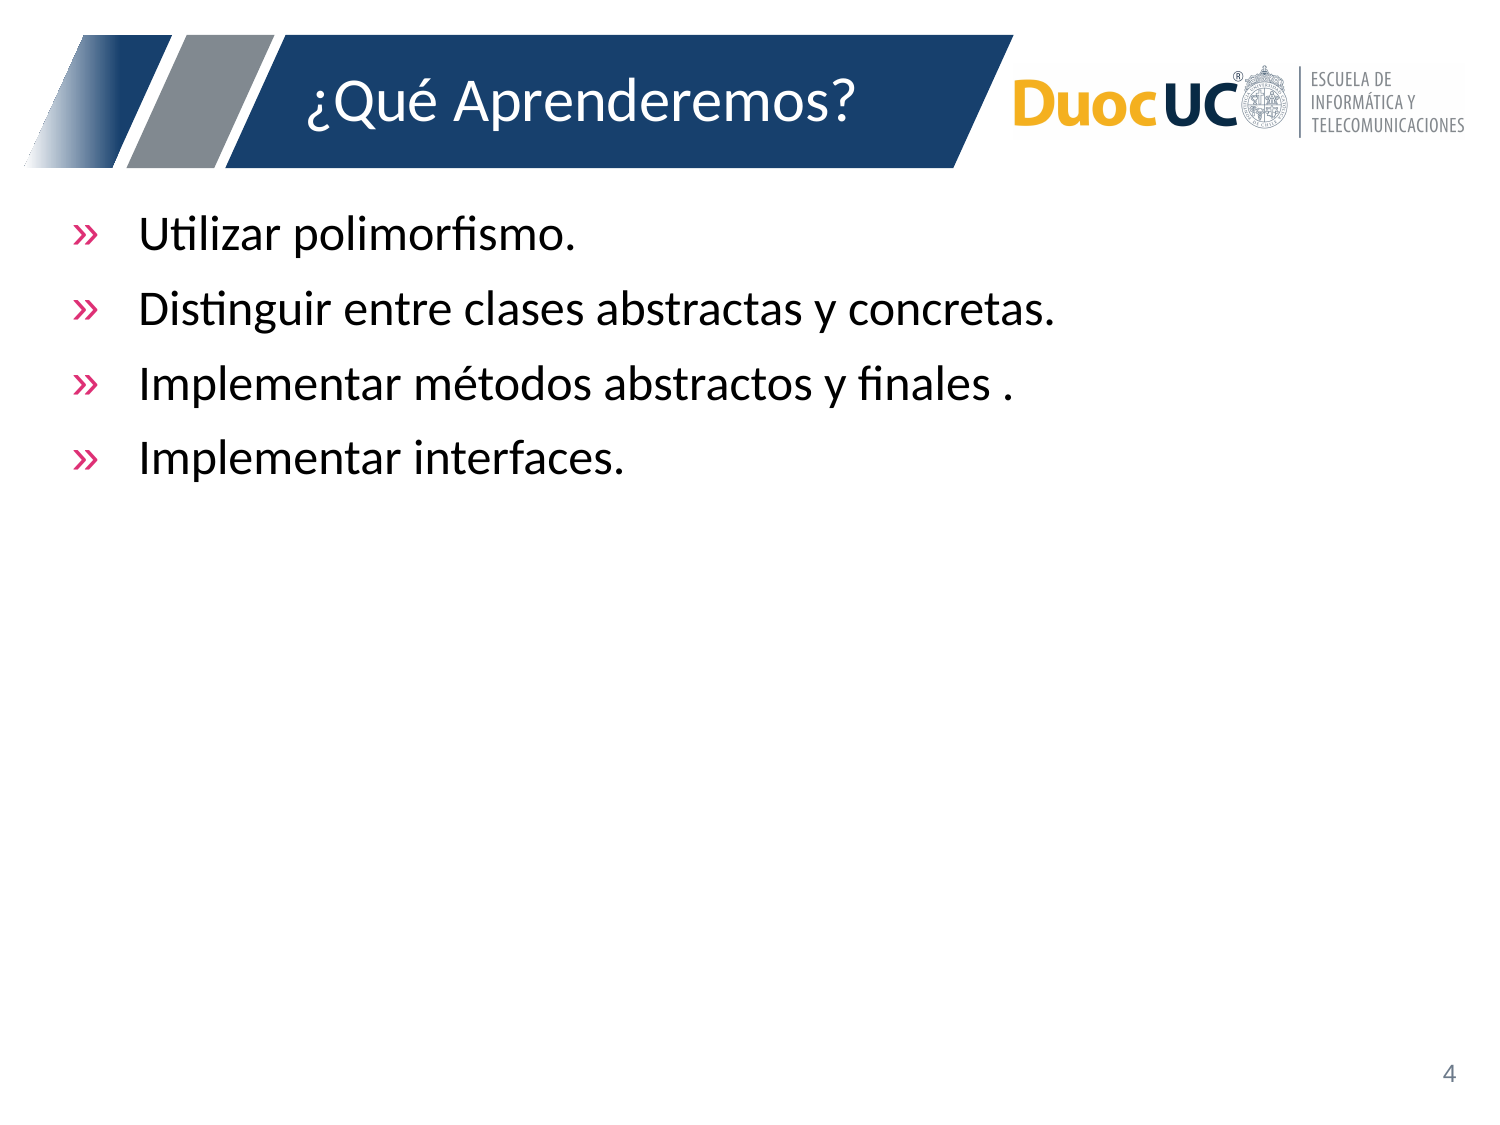

# ¿Qué Aprenderemos?
Utilizar polimorfismo.
Distinguir entre clases abstractas y concretas.
Implementar métodos abstractos y finales .
Implementar interfaces.